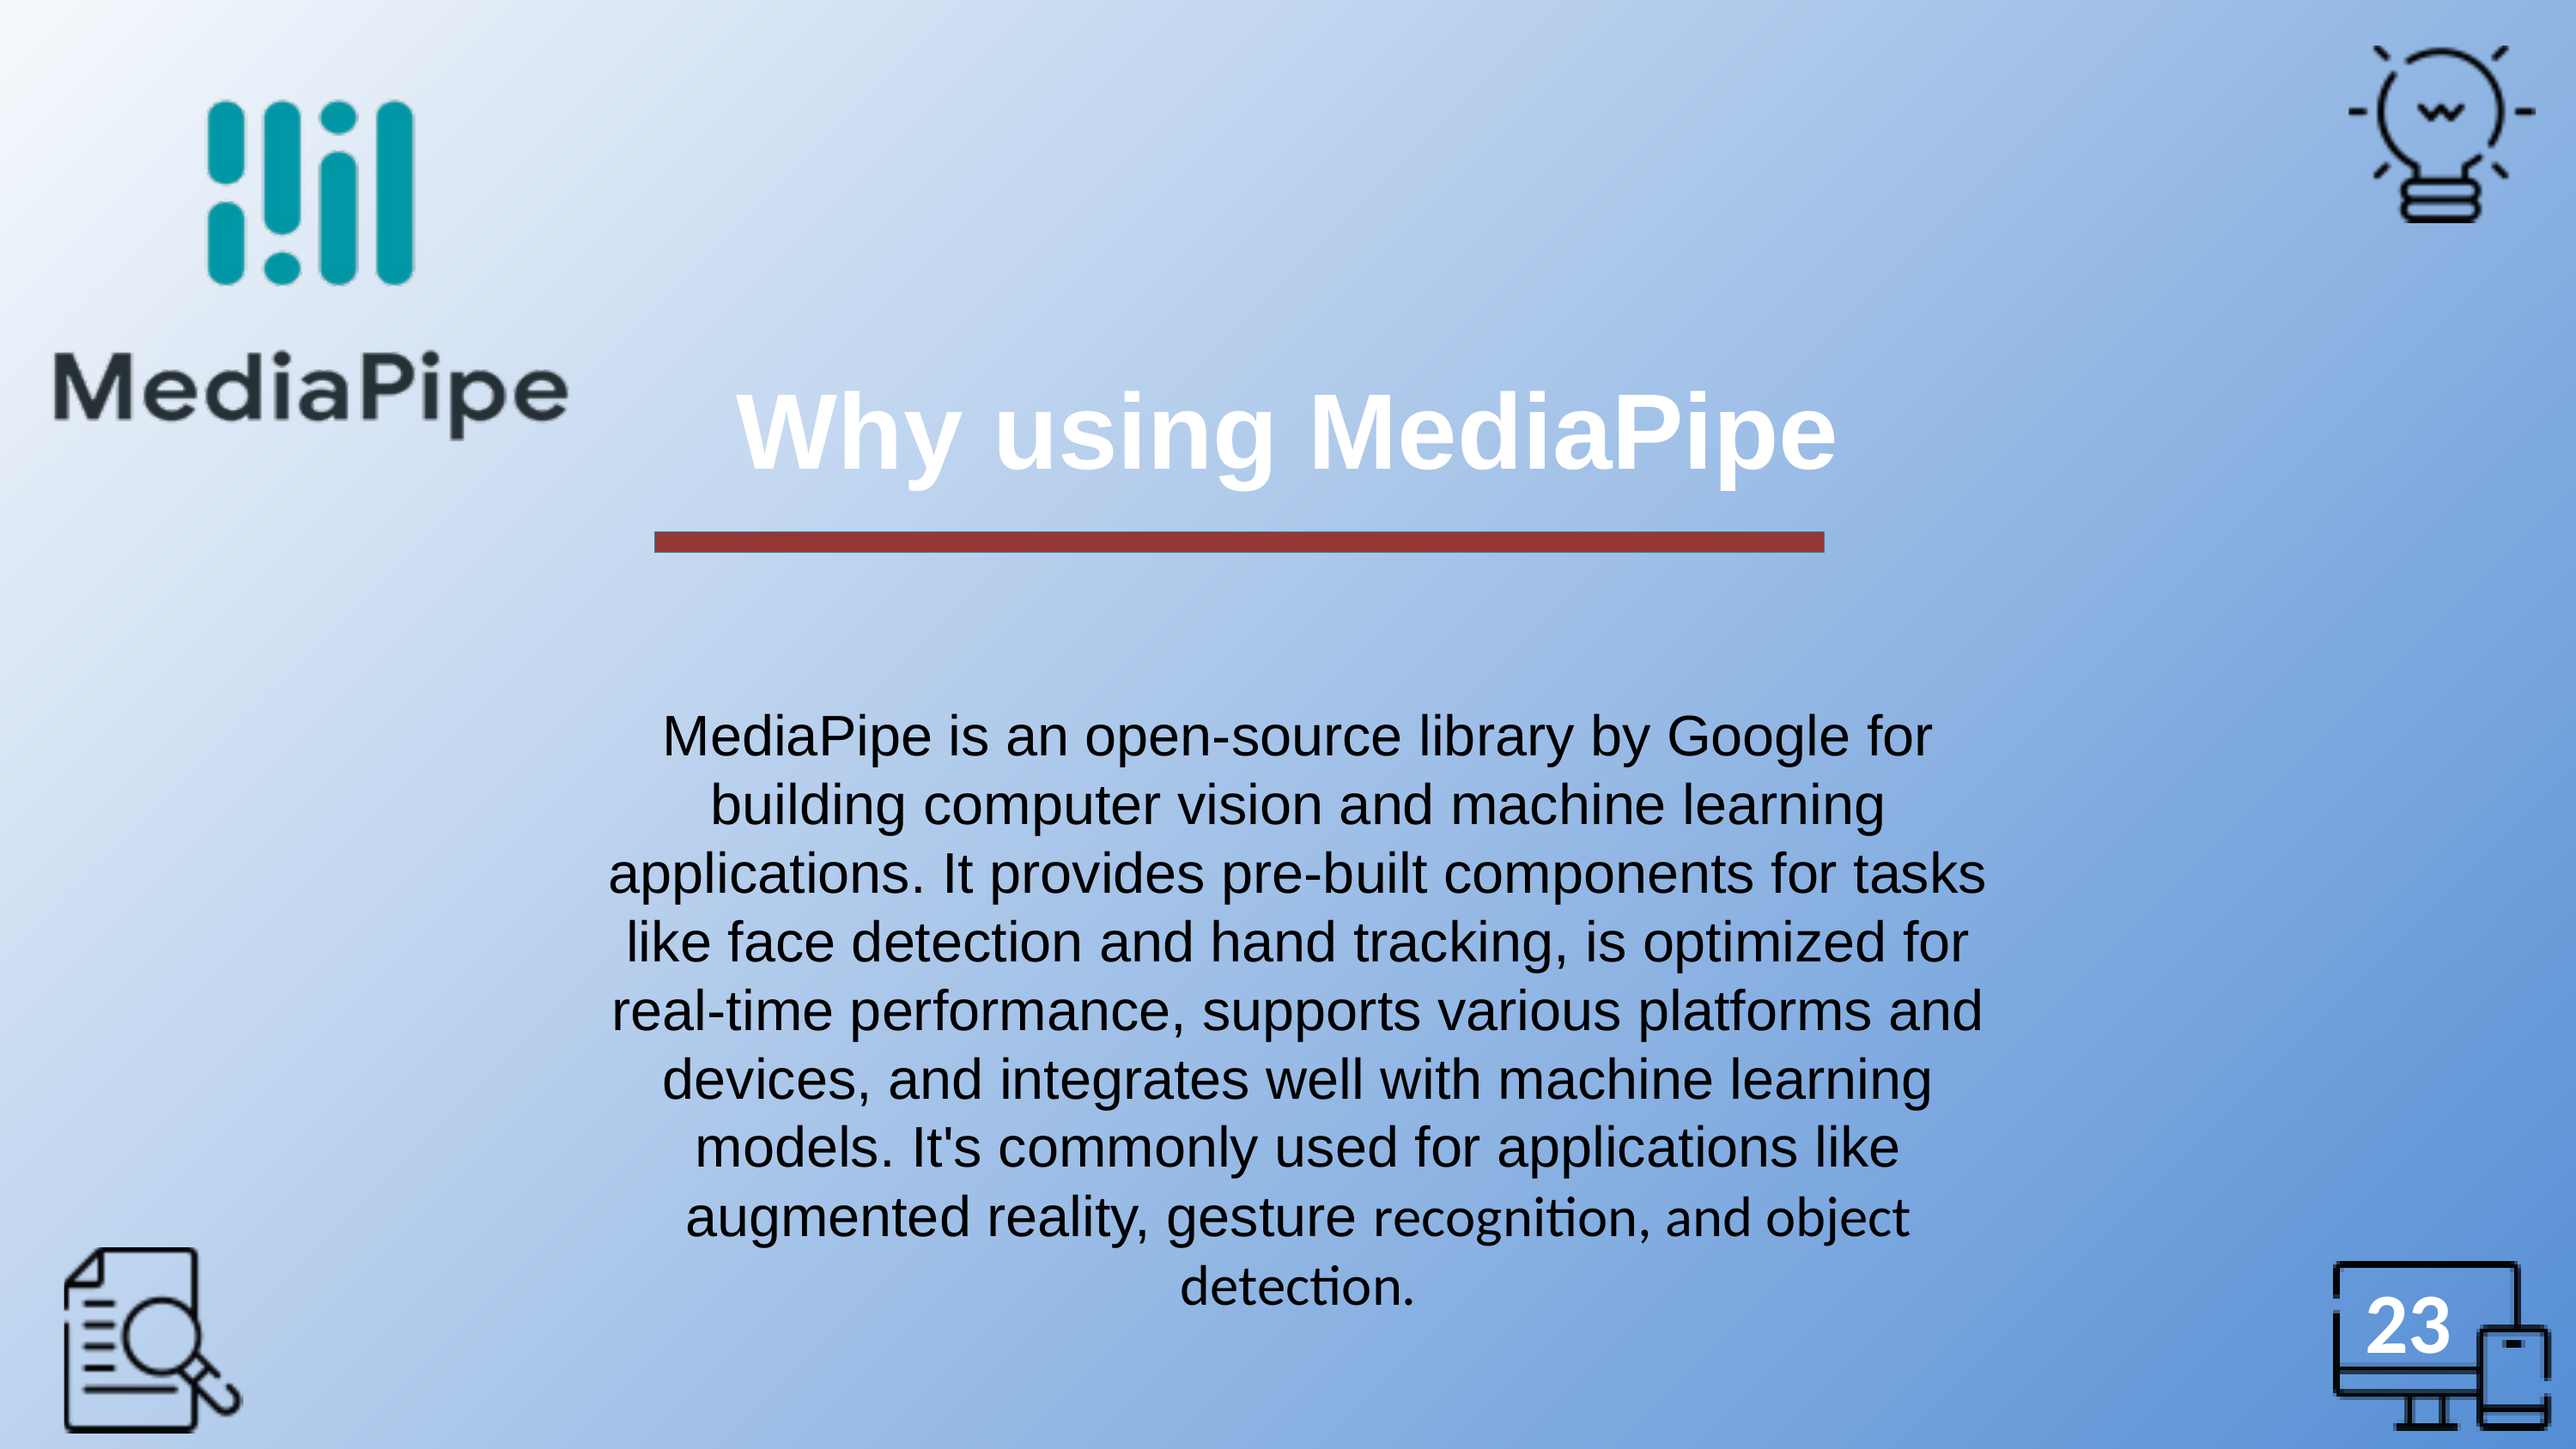

Why using MediaPipe

MediaPipe is an open-source library by Google for building computer vision and machine learning applications. It provides pre-built components for tasks like face detection and hand tracking, is optimized for real-time performance, supports various platforms and devices, and integrates well with machine learning models. It's commonly used for applications like augmented reality, gesture recognition, and object detection.

 23